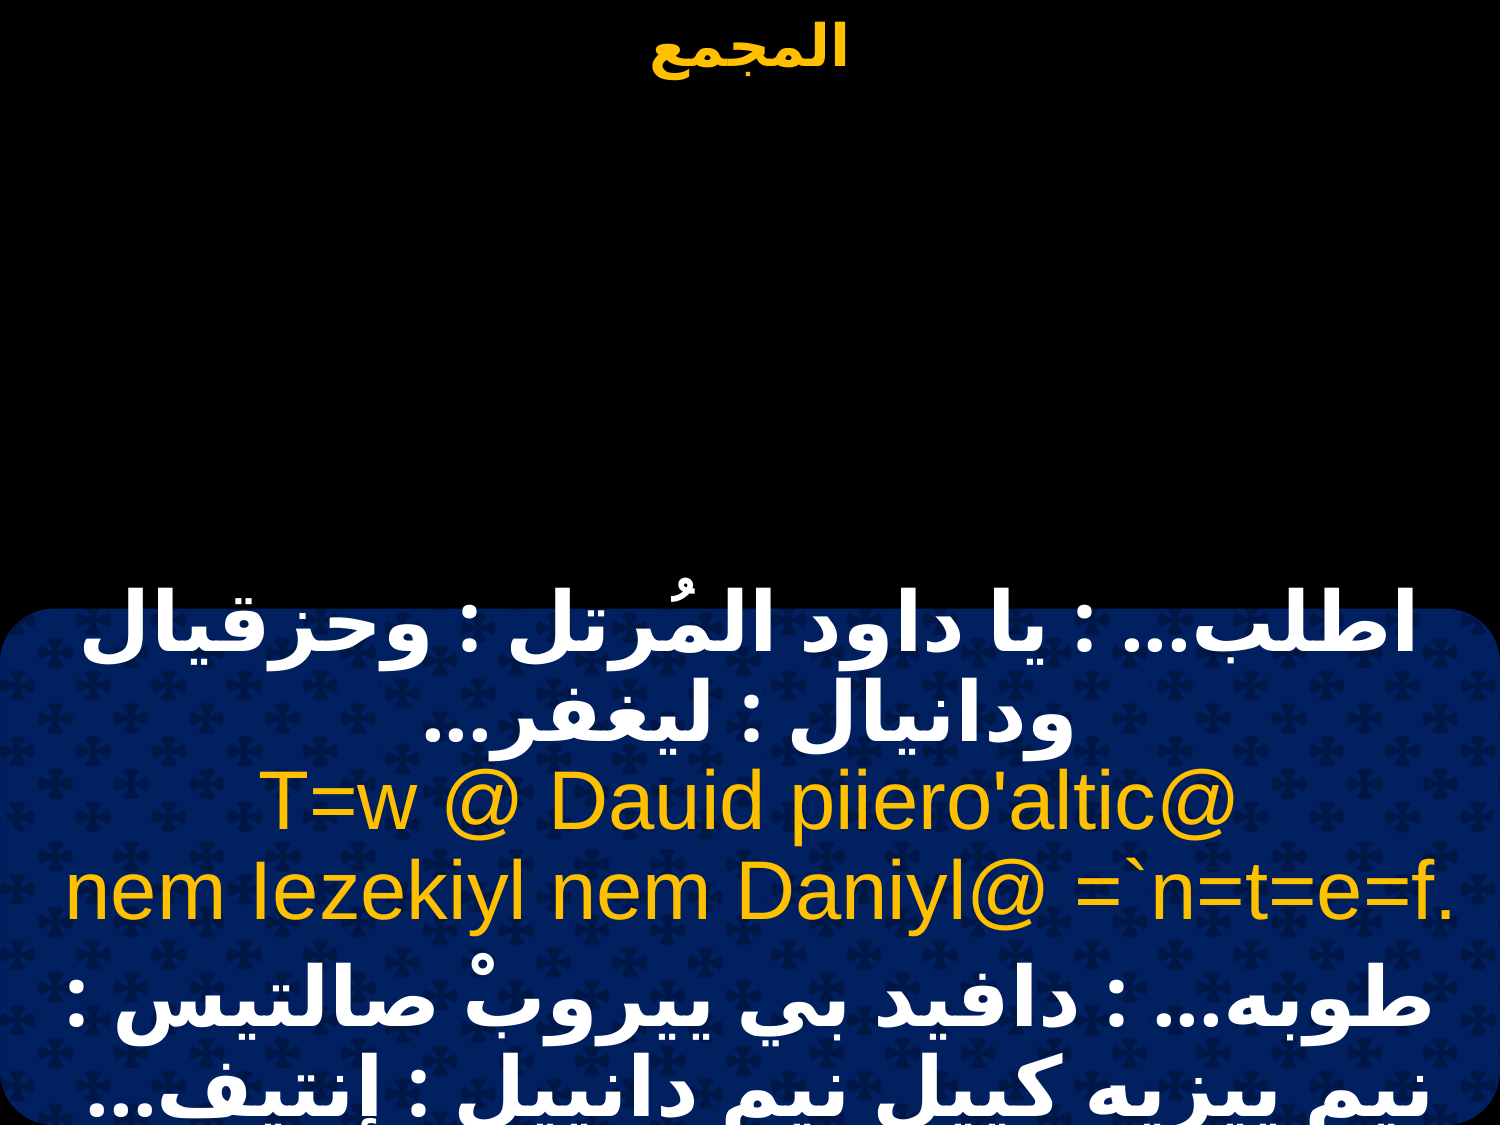

#
اطلب... : يا داود المُرتل : وحزقيال ودانيال : ليغفر...
T=w @ Dauid piiero'altic@
 nem Iezekiyl nem Daniyl@ =`n=t=e=f.

طوبه... : دافيد بي ييروبْ صالتيس : نيم ييزيه كييل نيم دانييل : إنتيف...